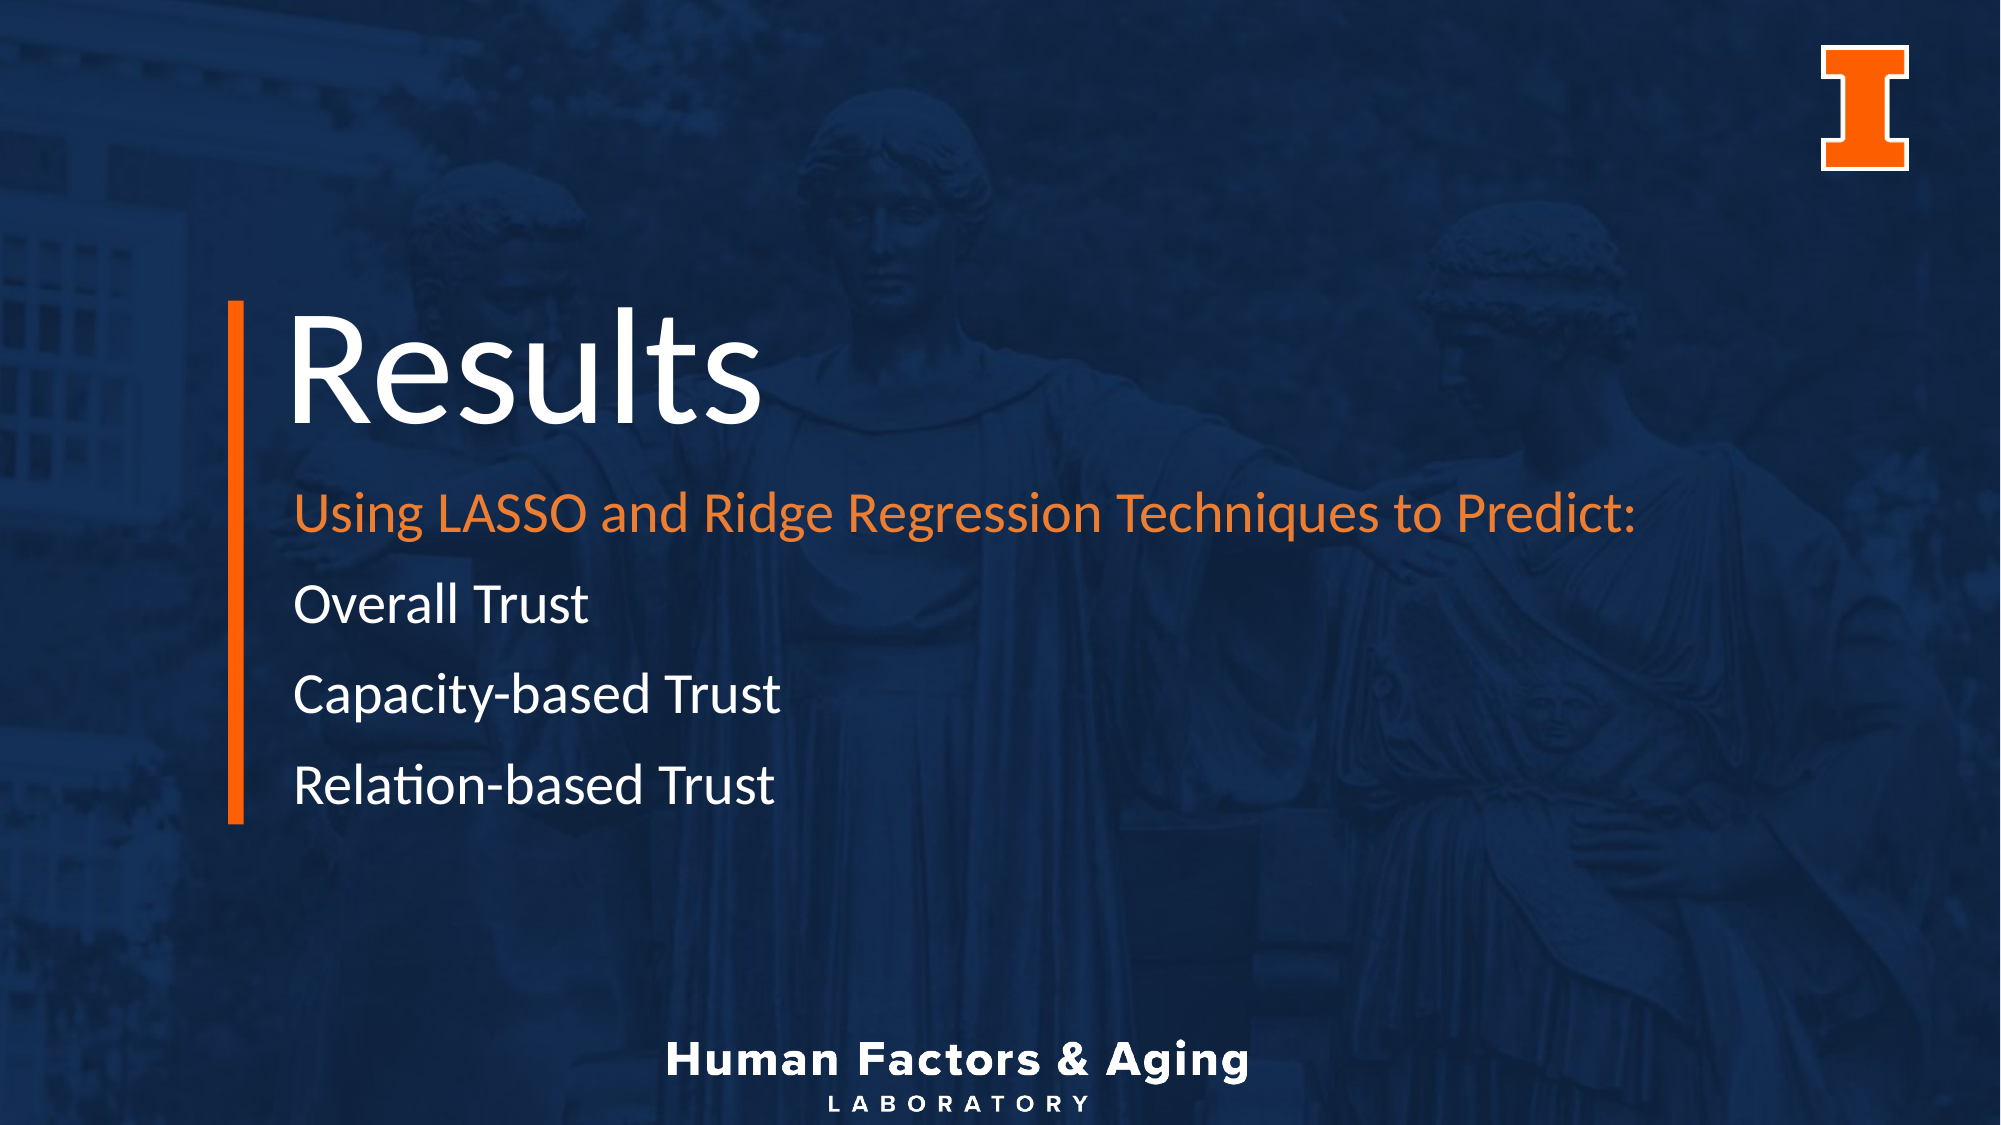

# Results
Using LASSO and Ridge Regression Techniques to Predict:
Overall Trust
Capacity-based Trust
Relation-based Trust